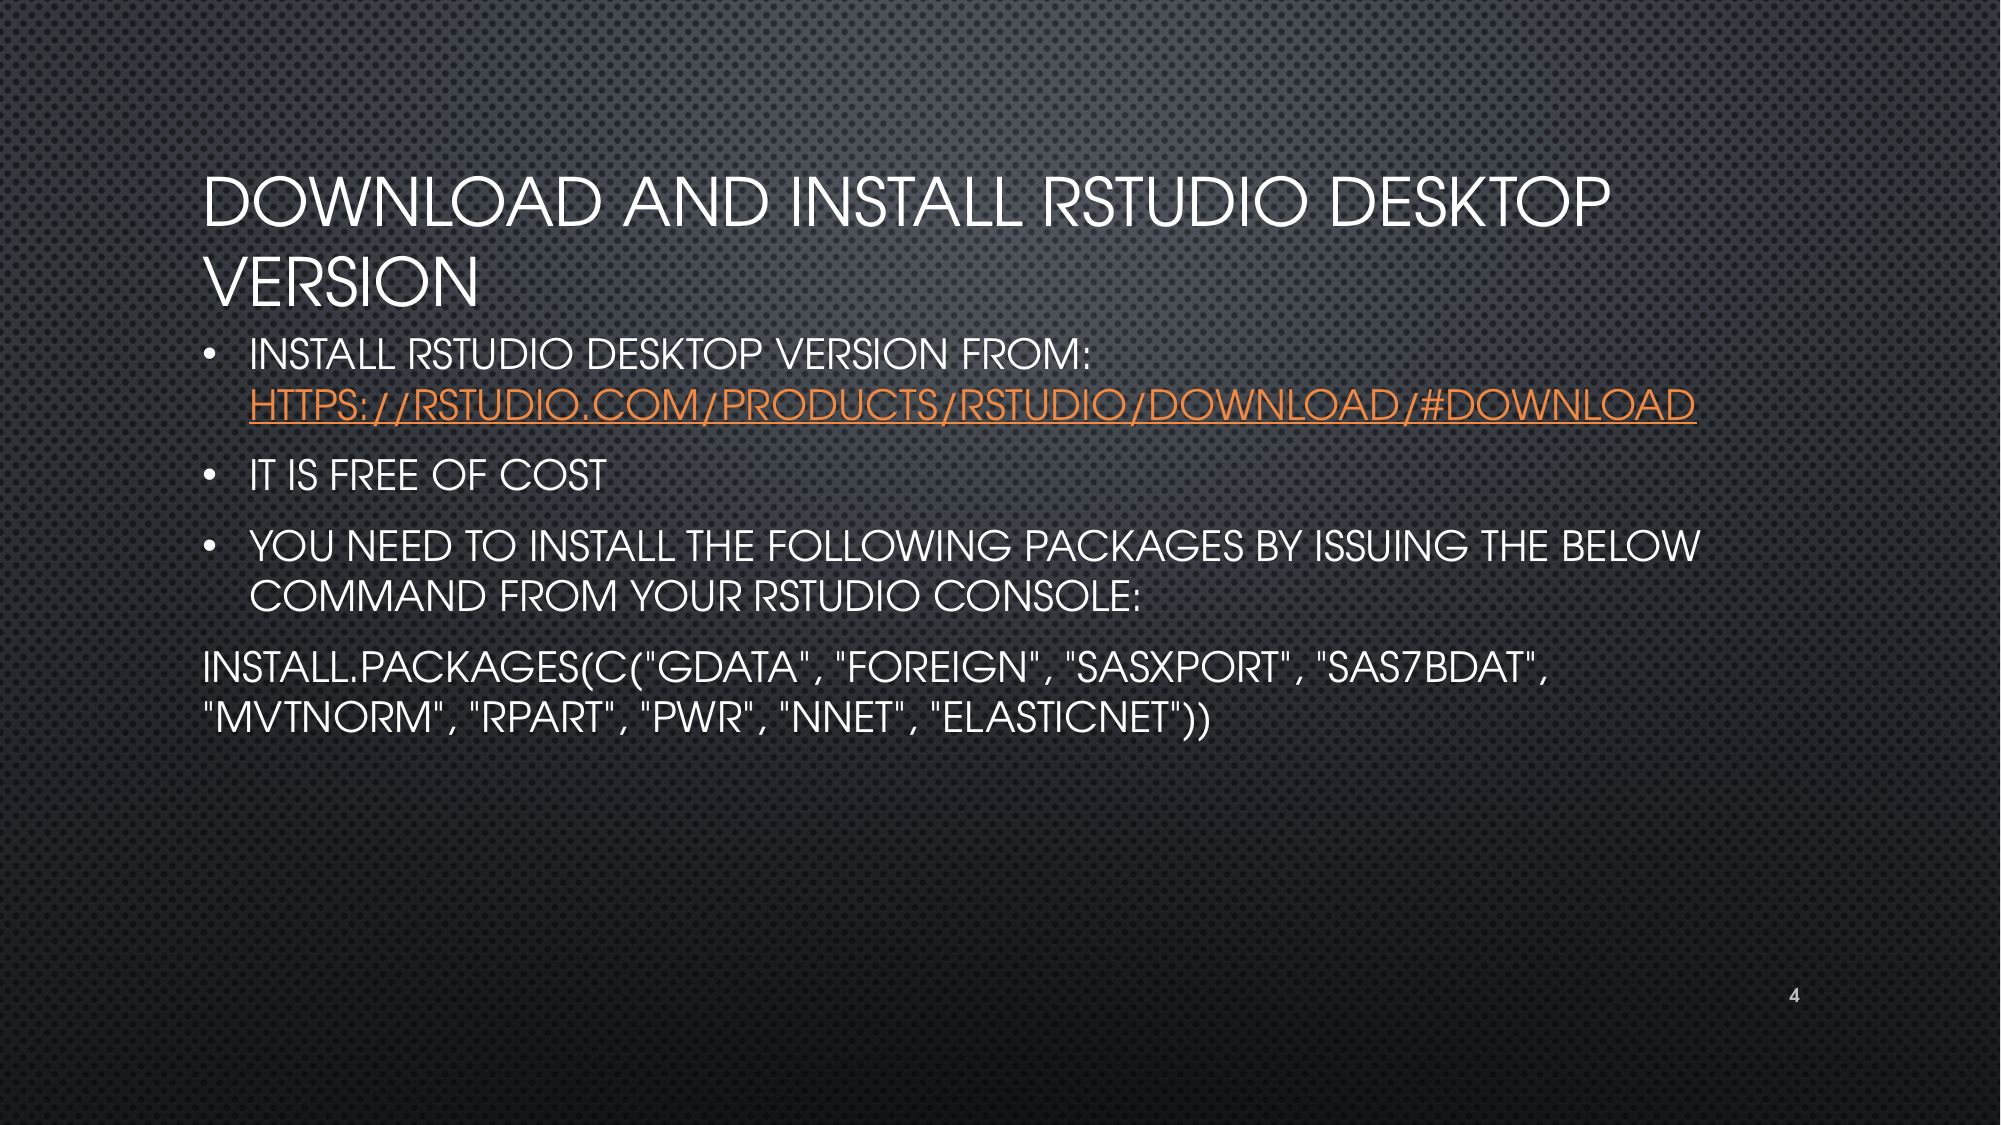

# Download and install rstudio desktop version
Install rstudio desktop version from: https://rstudio.com/products/rstudio/download/#download
It is free of cost
You need to install the following packages by issuing the below command from your rstudio console:
install.packages(c("gdata", "foreign", "SASxport", "sas7bdat", "mvtnorm", "rpart", "pwr", "nnet", "elasticnet"))

4